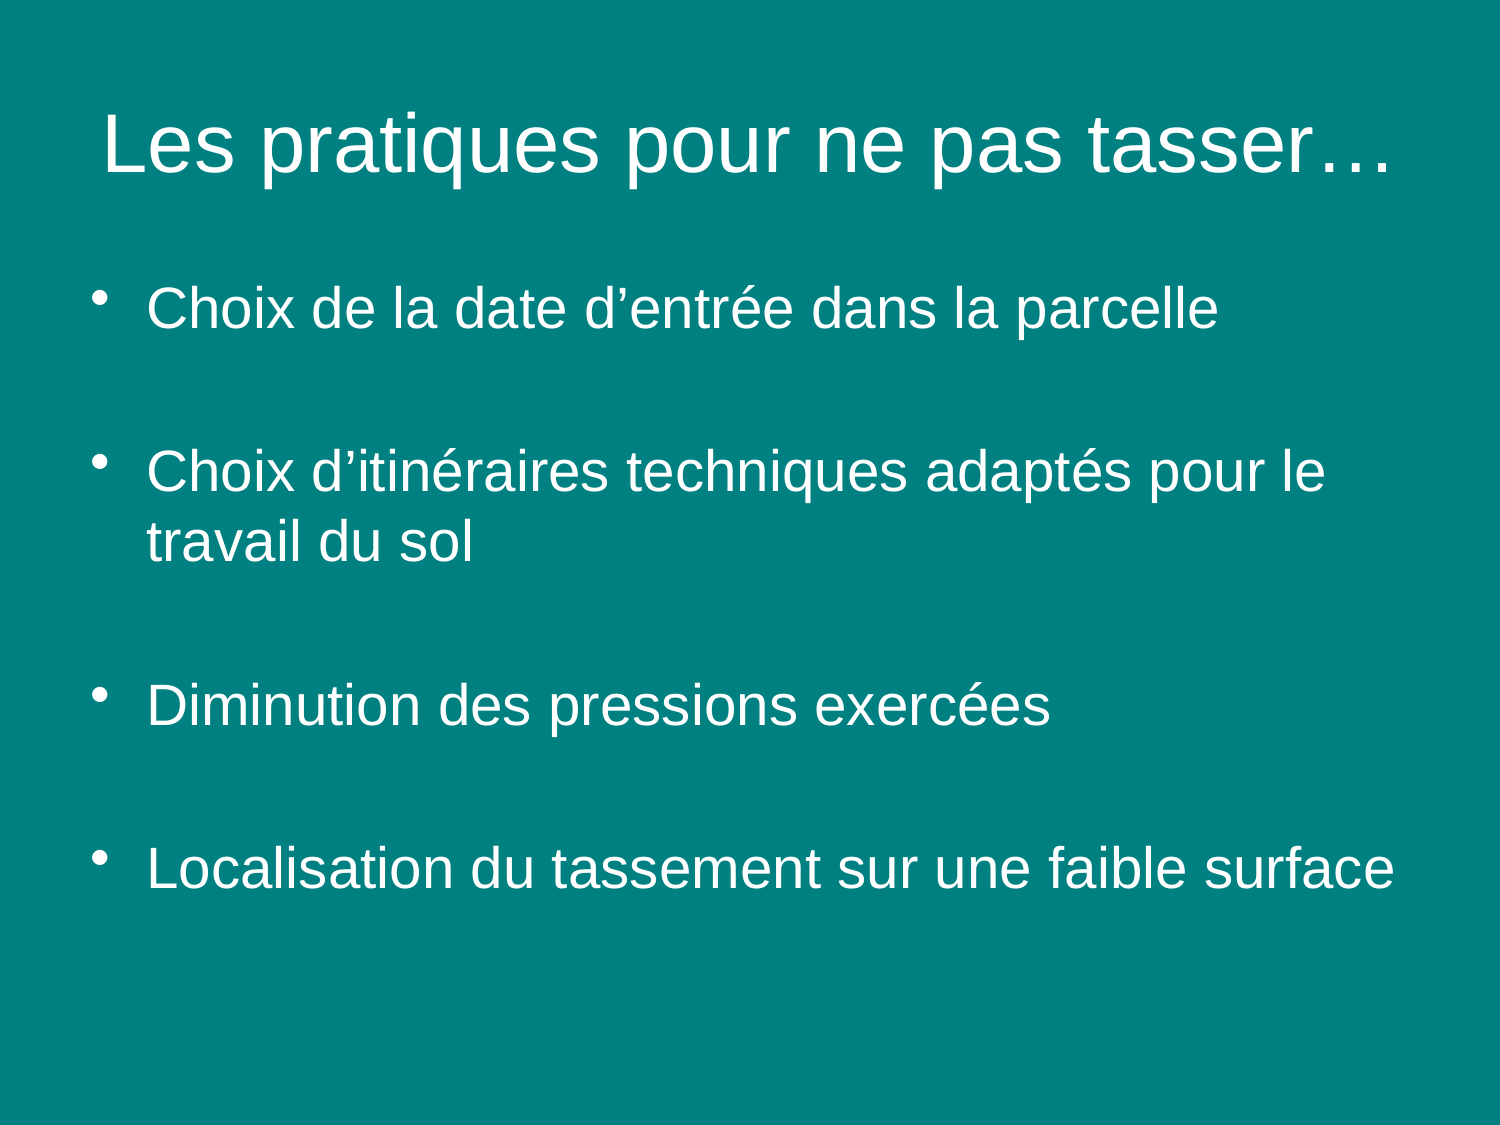

# Les pratiques pour ne pas tasser…
Choix de la date d’entrée dans la parcelle

Choix d’itinéraires techniques adaptés pour le travail du sol

Diminution des pressions exercées

Localisation du tassement sur une faible surface